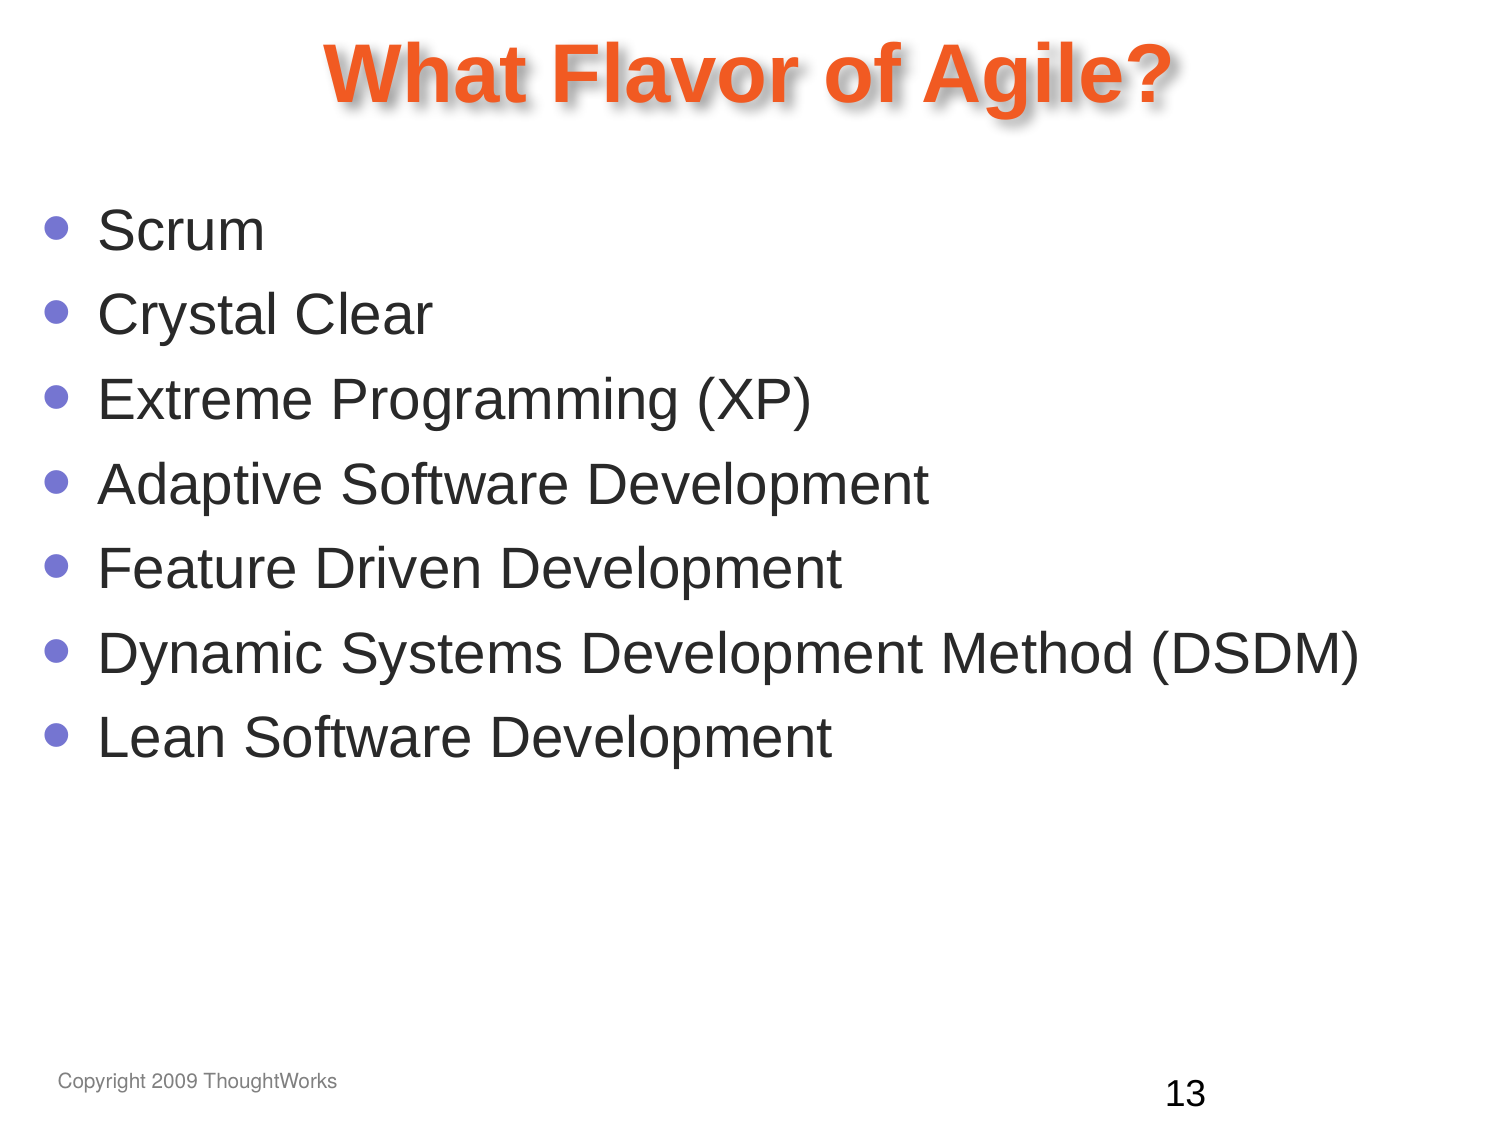

# What Flavor of Agile?
Scrum
Crystal Clear
Extreme Programming (XP)
Adaptive Software Development
Feature Driven Development
Dynamic Systems Development Method (DSDM)
Lean Software Development
13